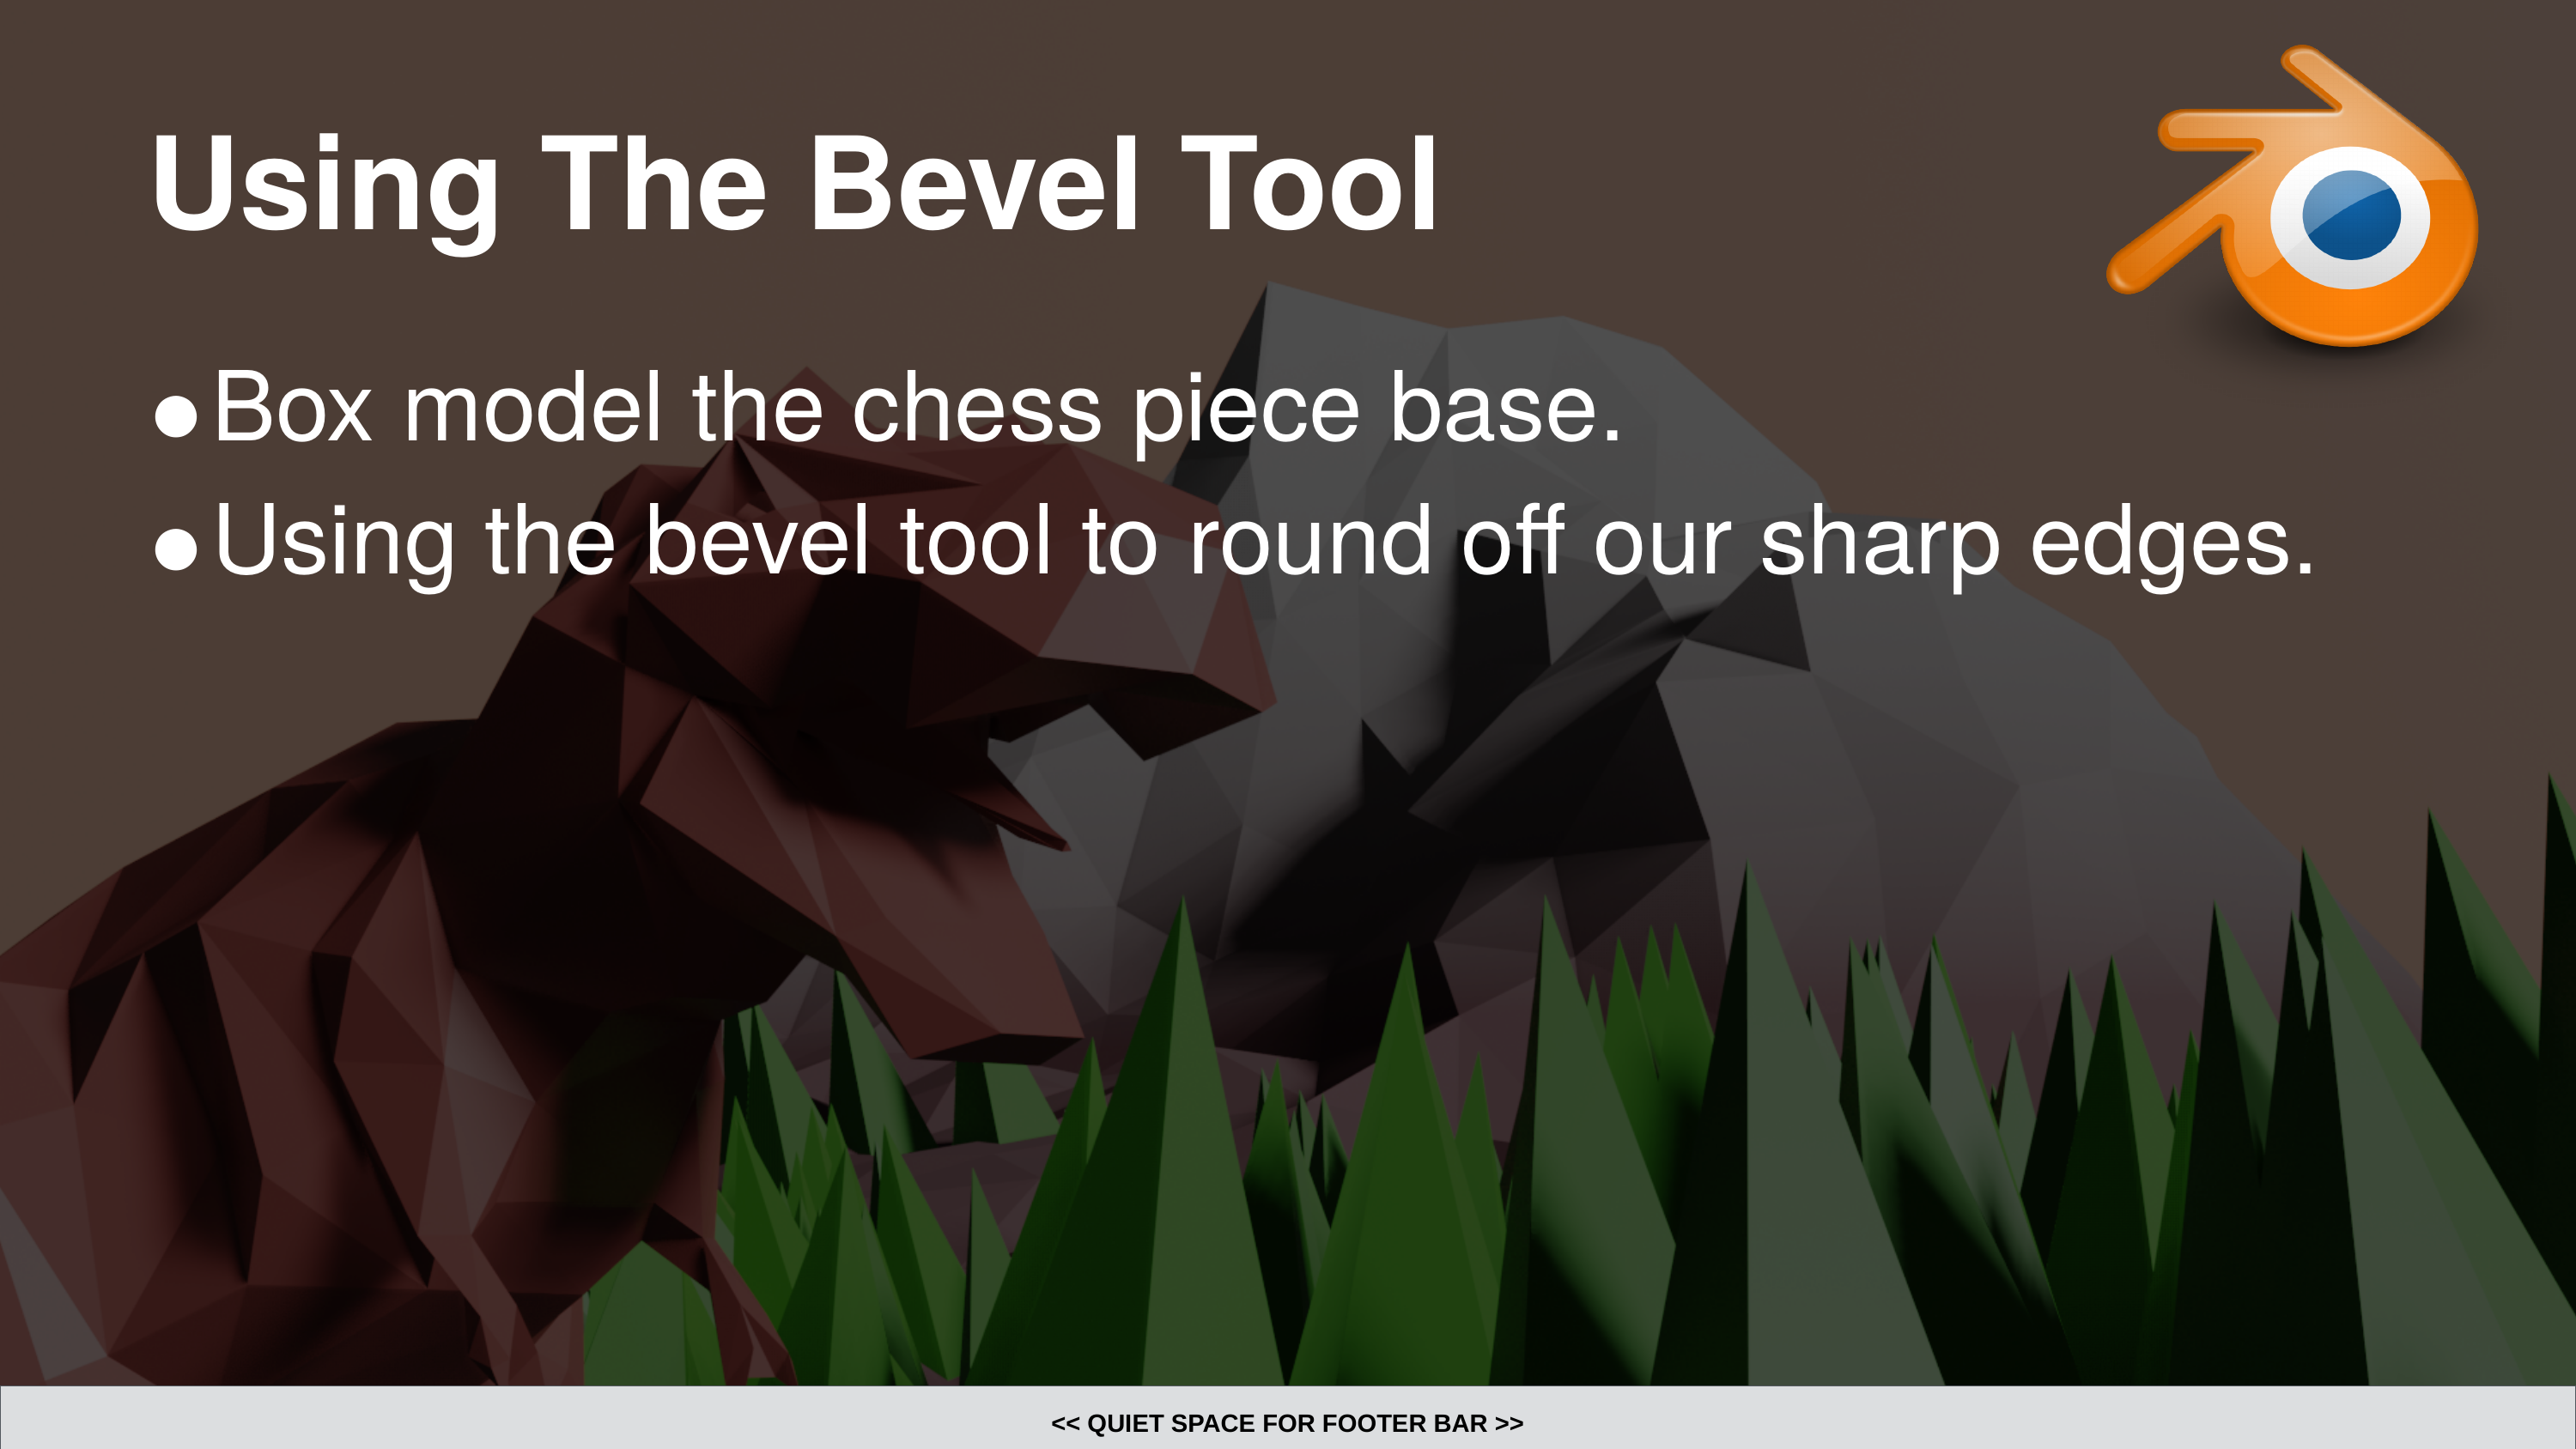

# Using The Bevel Tool

Box model the chess piece base.
Using the bevel tool to round off our sharp edges.